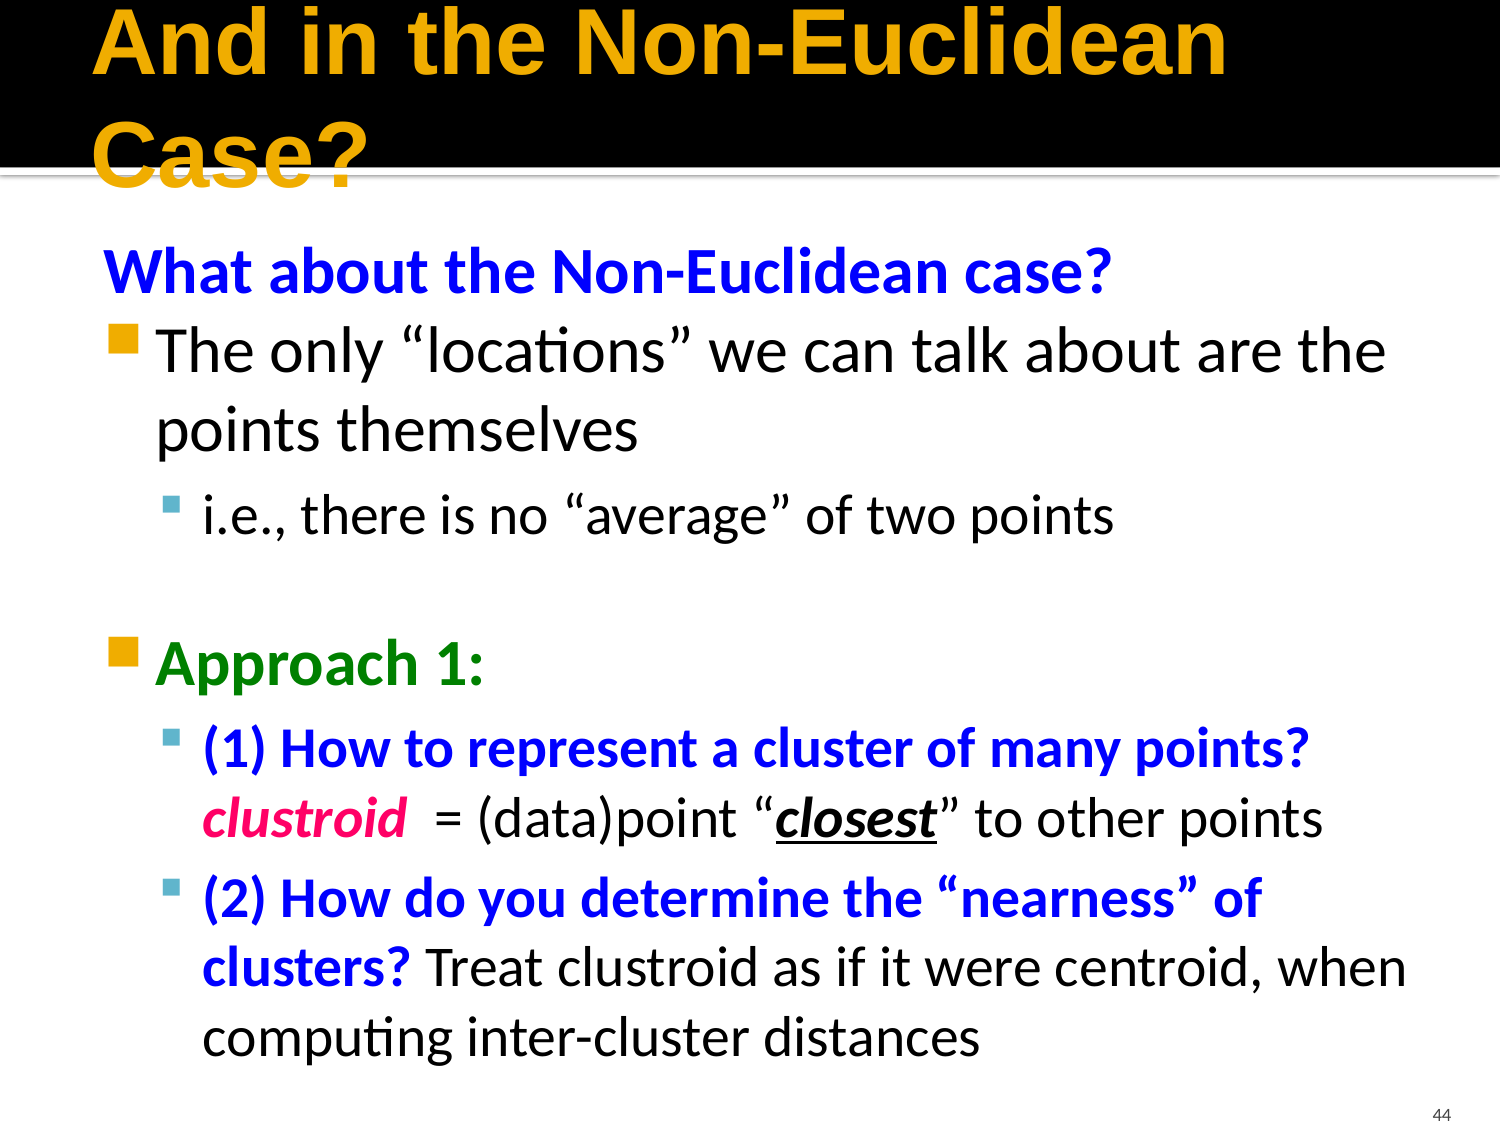

# And in the Non-Euclidean Case?
What about the Non-Euclidean case?
The only “locations” we can talk about are the points themselves
i.e., there is no “average” of two points

Approach 1:
(1) How to represent a cluster of many points?
clustroid  = (data)point “closest” to other points
(2) How do you determine the “nearness” of clusters? Treat clustroid as if it were centroid, when computing inter-cluster distances
44